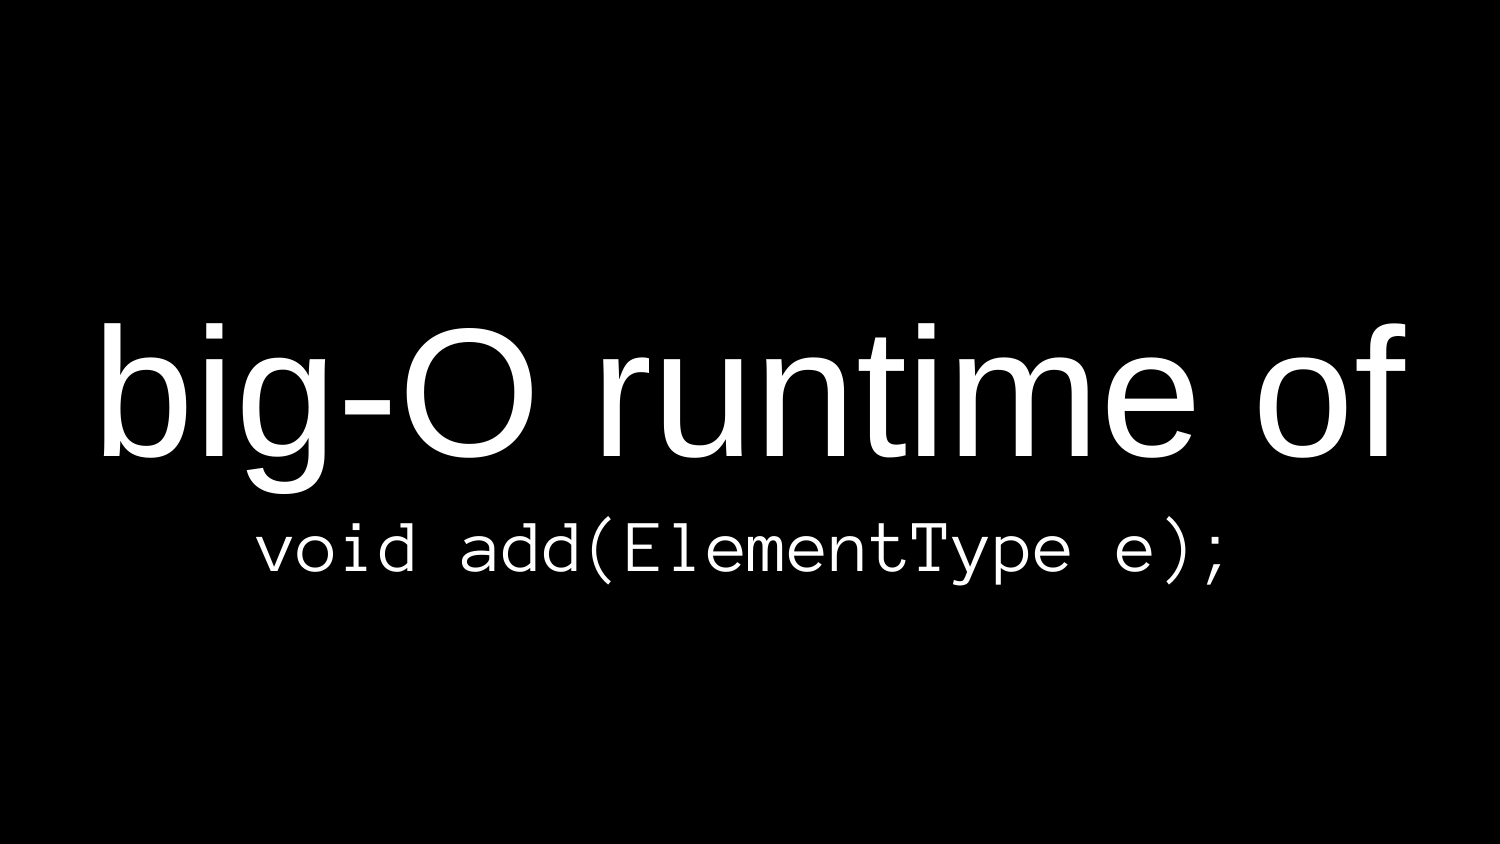

# big-O runtime of void add(ElementType e);